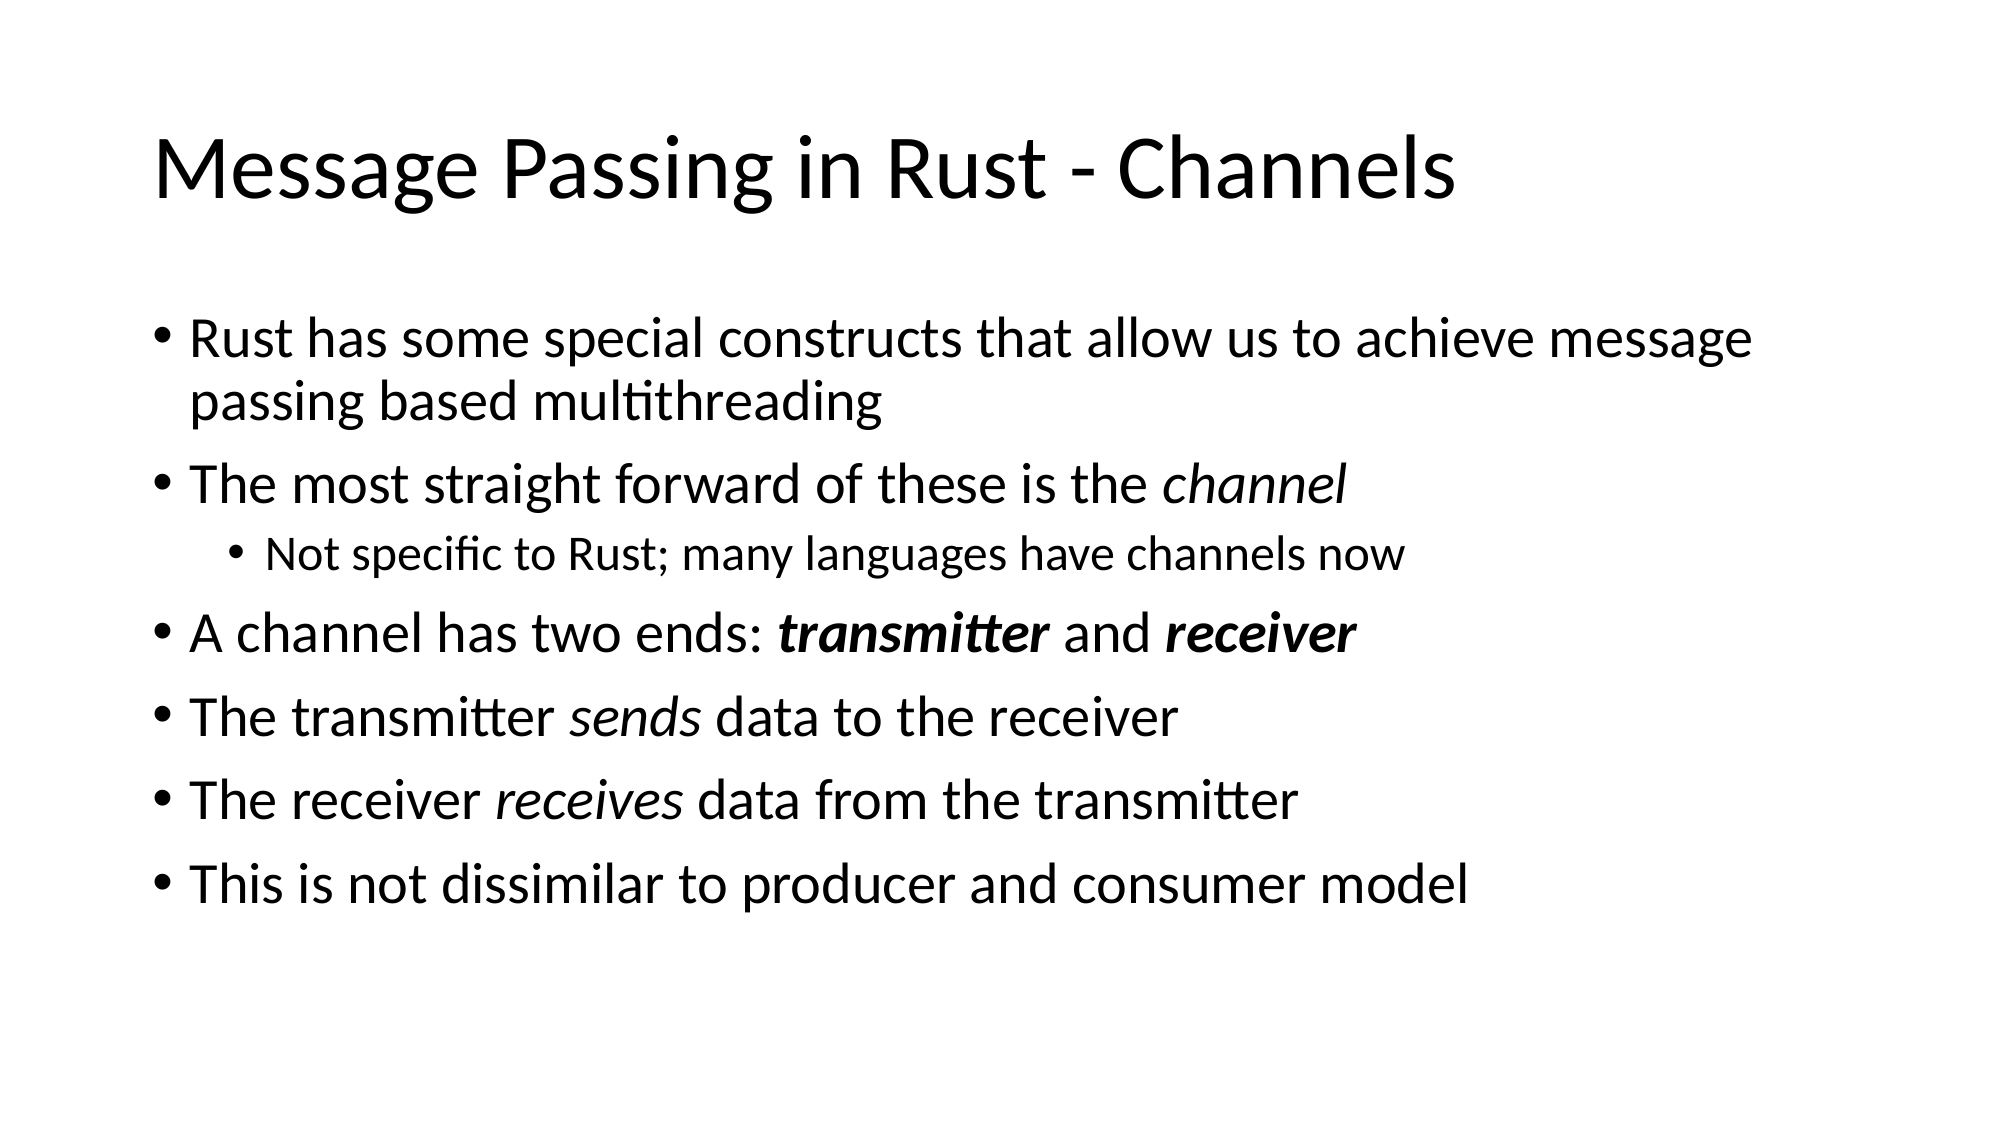

# Message Passing in Rust - Channels
Rust has some special constructs that allow us to achieve message passing based multithreading
The most straight forward of these is the channel
Not specific to Rust; many languages have channels now
A channel has two ends: transmitter and receiver
The transmitter sends data to the receiver
The receiver receives data from the transmitter
This is not dissimilar to producer and consumer model